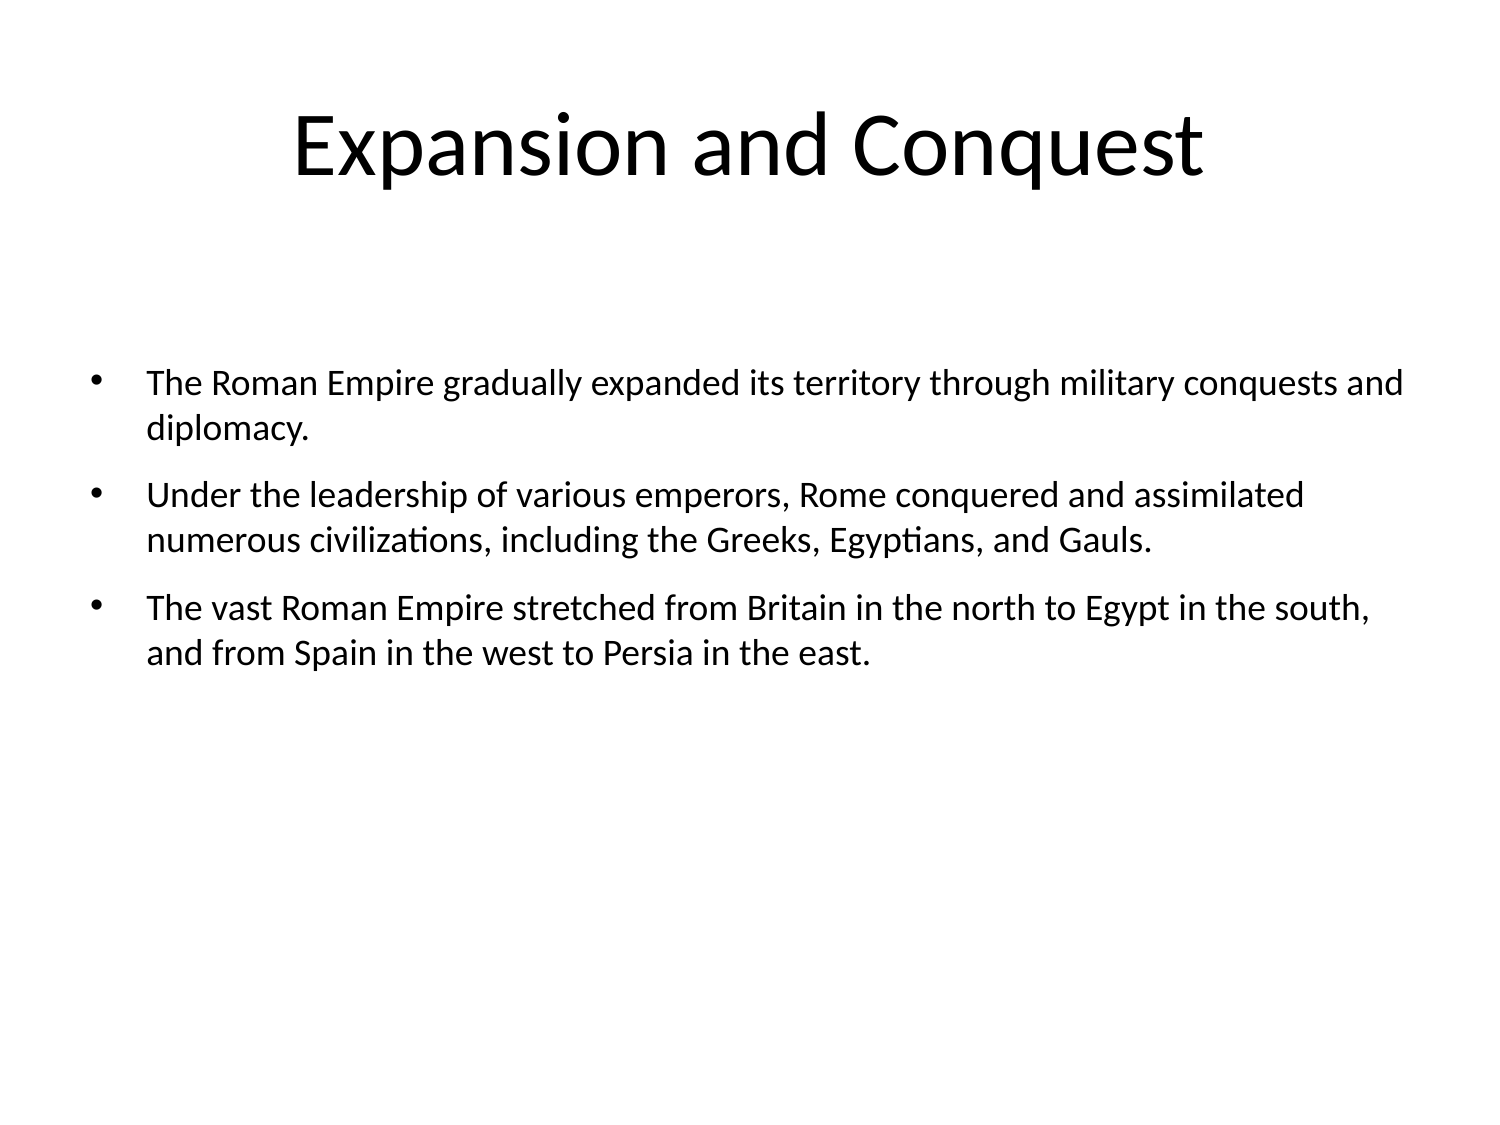

# Expansion and Conquest

The Roman Empire gradually expanded its territory through military conquests and diplomacy.
Under the leadership of various emperors, Rome conquered and assimilated numerous civilizations, including the Greeks, Egyptians, and Gauls.
The vast Roman Empire stretched from Britain in the north to Egypt in the south, and from Spain in the west to Persia in the east.